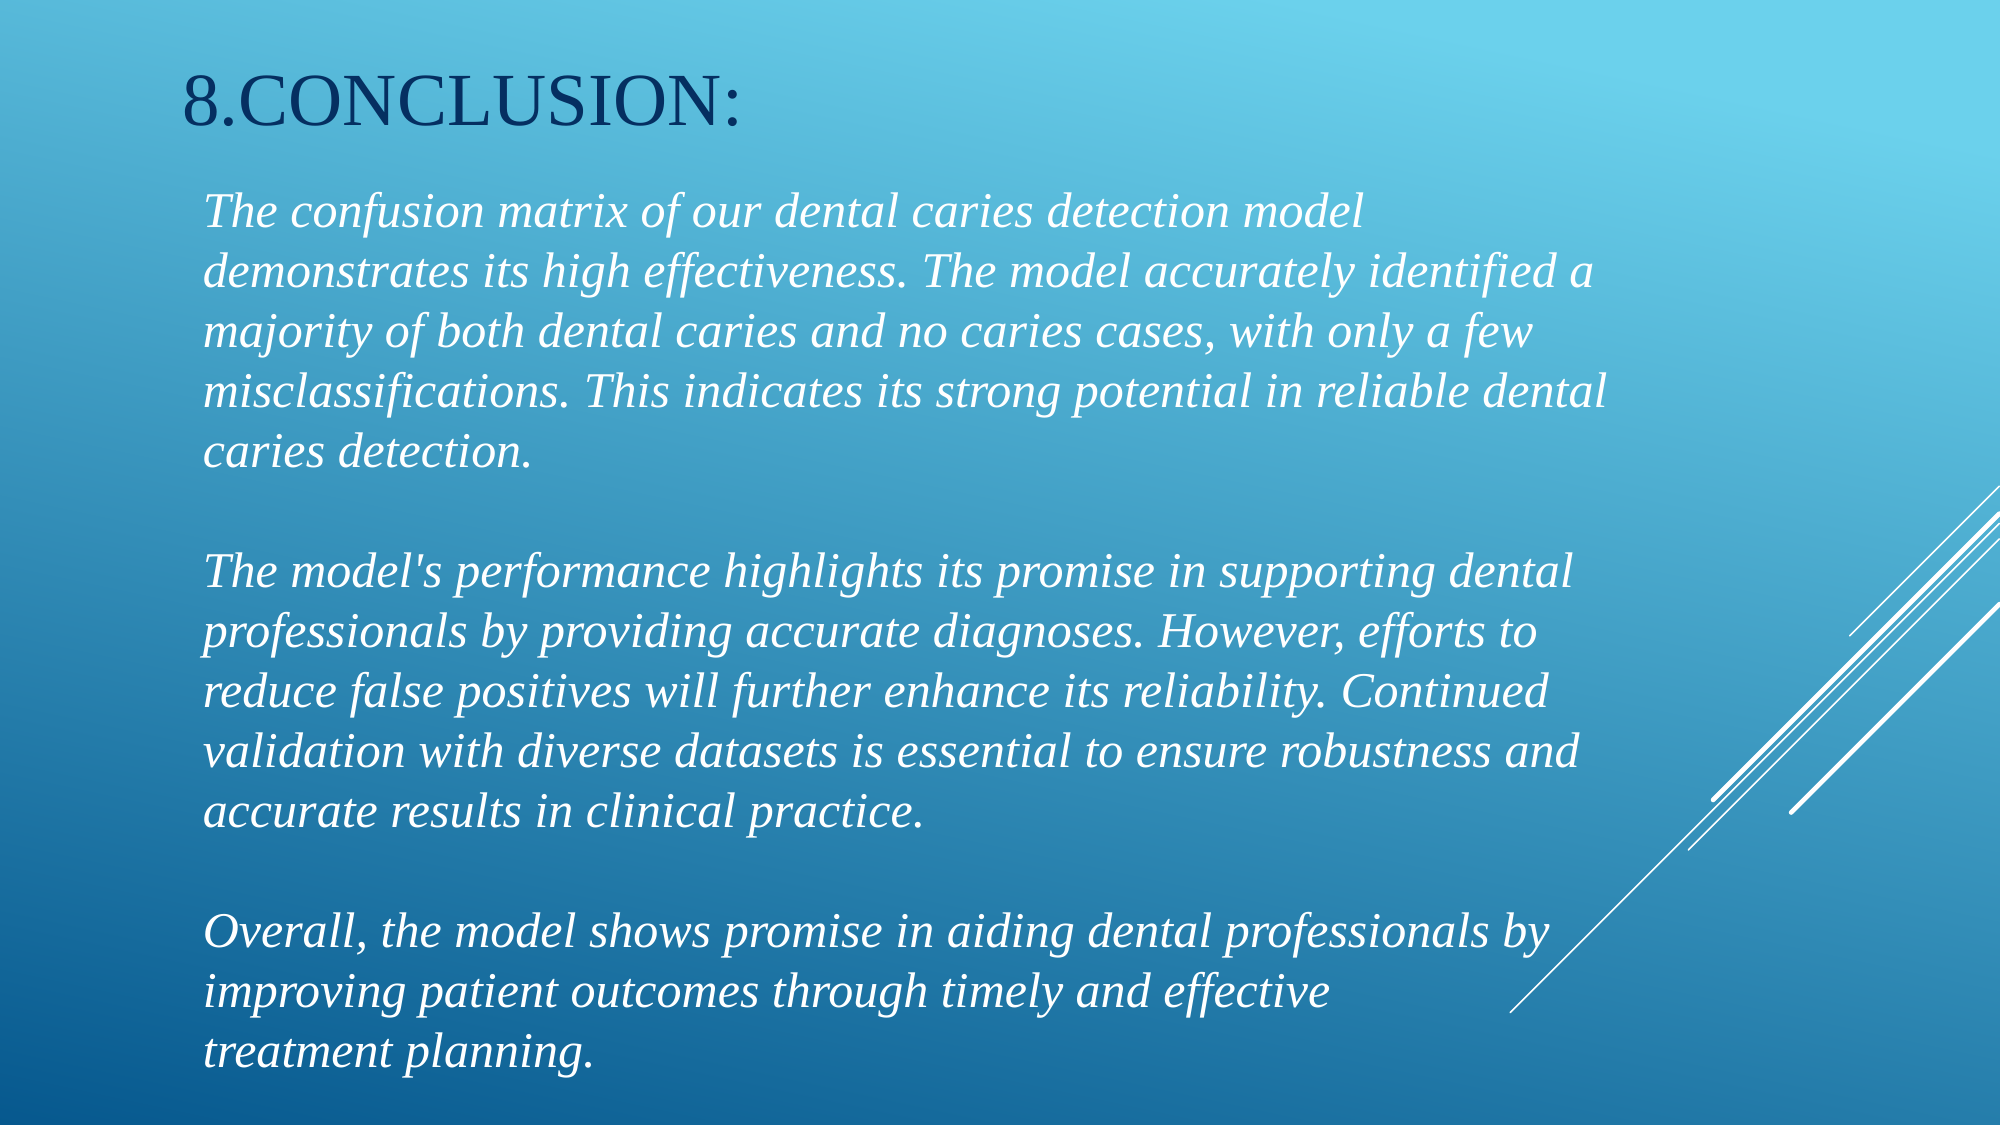

# 8.Conclusion:
The confusion matrix of our dental caries detection model demonstrates its high effectiveness. The model accurately identified a majority of both dental caries and no caries cases, with only a few misclassifications. This indicates its strong potential in reliable dental caries detection.

The model's performance highlights its promise in supporting dental professionals by providing accurate diagnoses. However, efforts to reduce false positives will further enhance its reliability. Continued validation with diverse datasets is essential to ensure robustness and accurate results in clinical practice.

Overall, the model shows promise in aiding dental professionals by improving patient outcomes through timely and effective treatment planning.
11